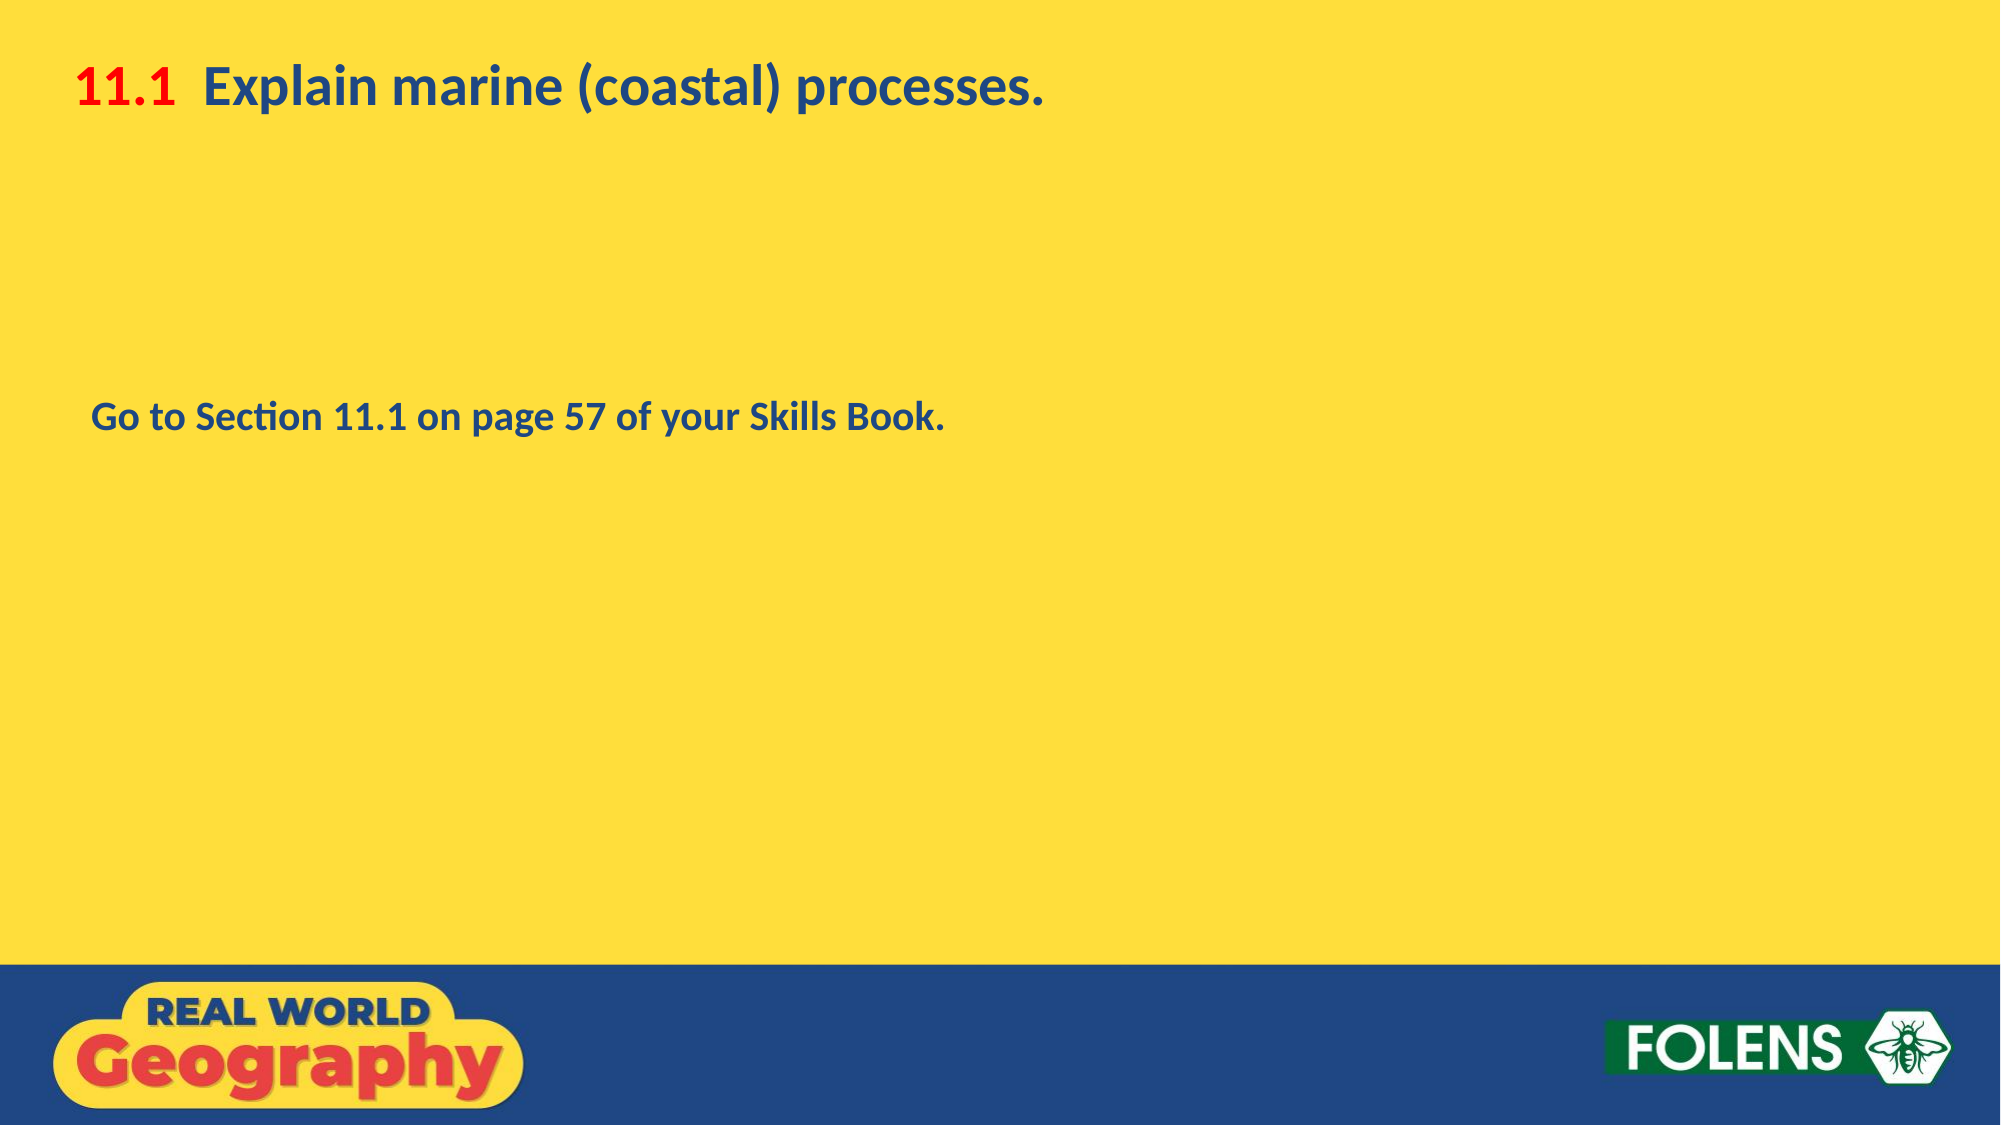

11.1  Explain marine (coastal) processes.
Go to Section 11.1 on page 57 of your Skills Book.